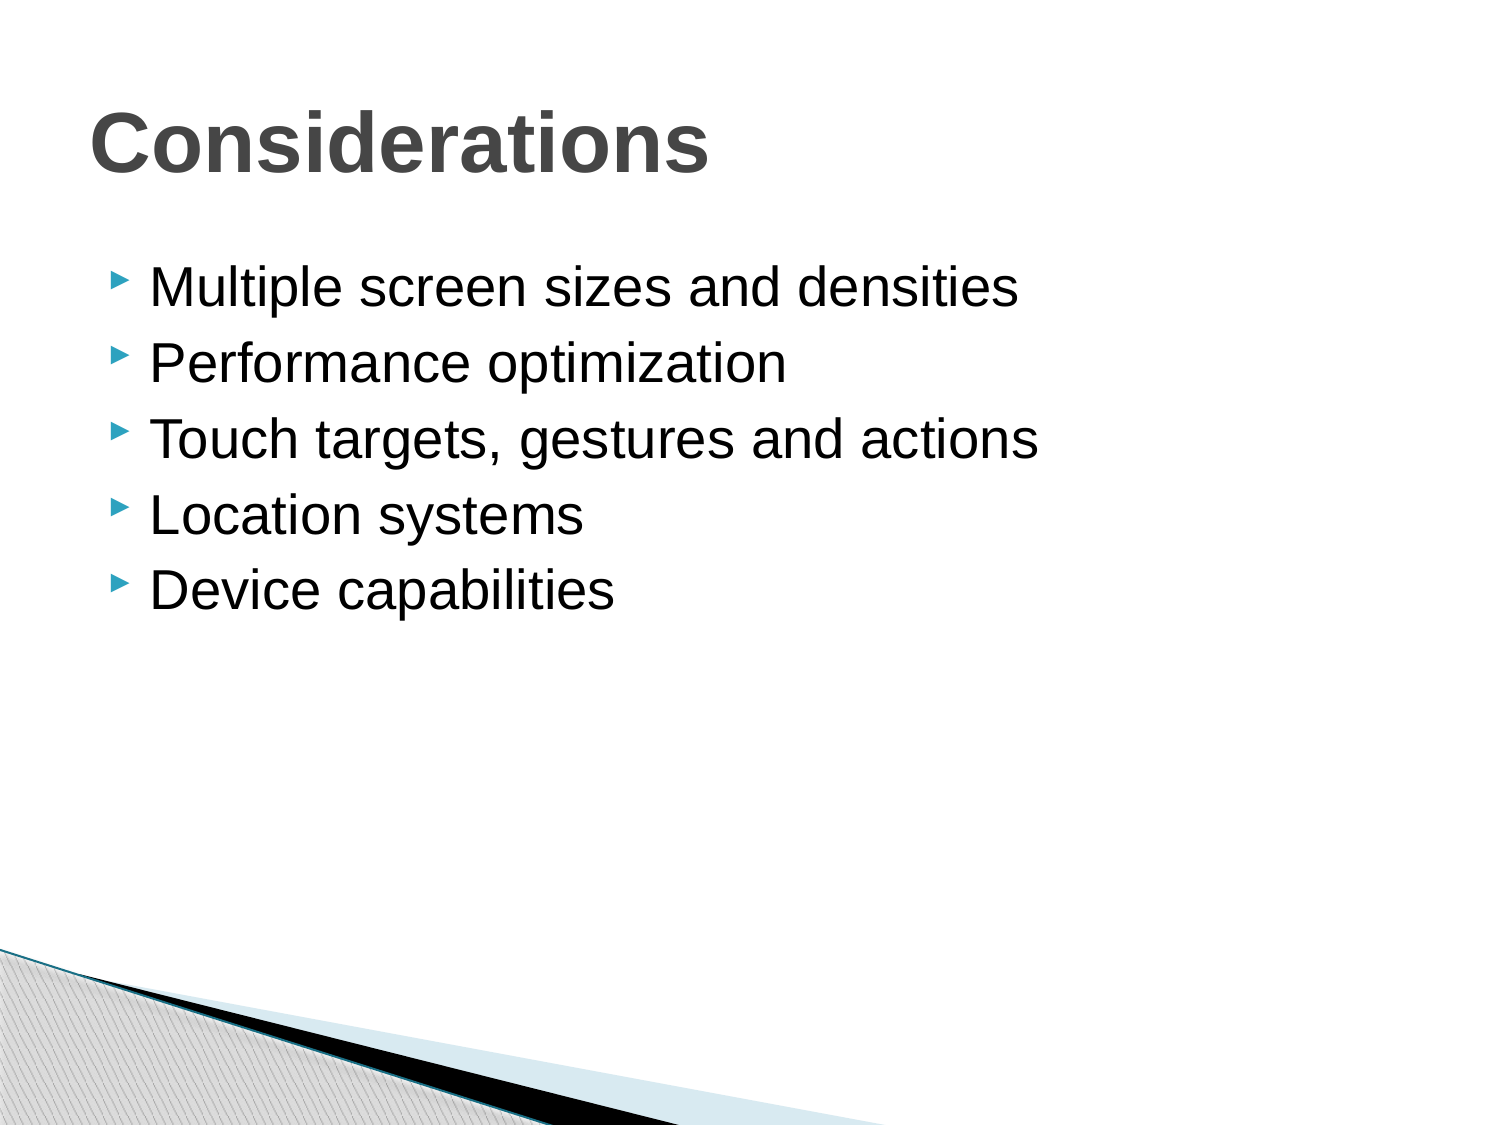

# Considerations
Multiple screen sizes and densities
Performance optimization
Touch targets, gestures and actions
Location systems
Device capabilities